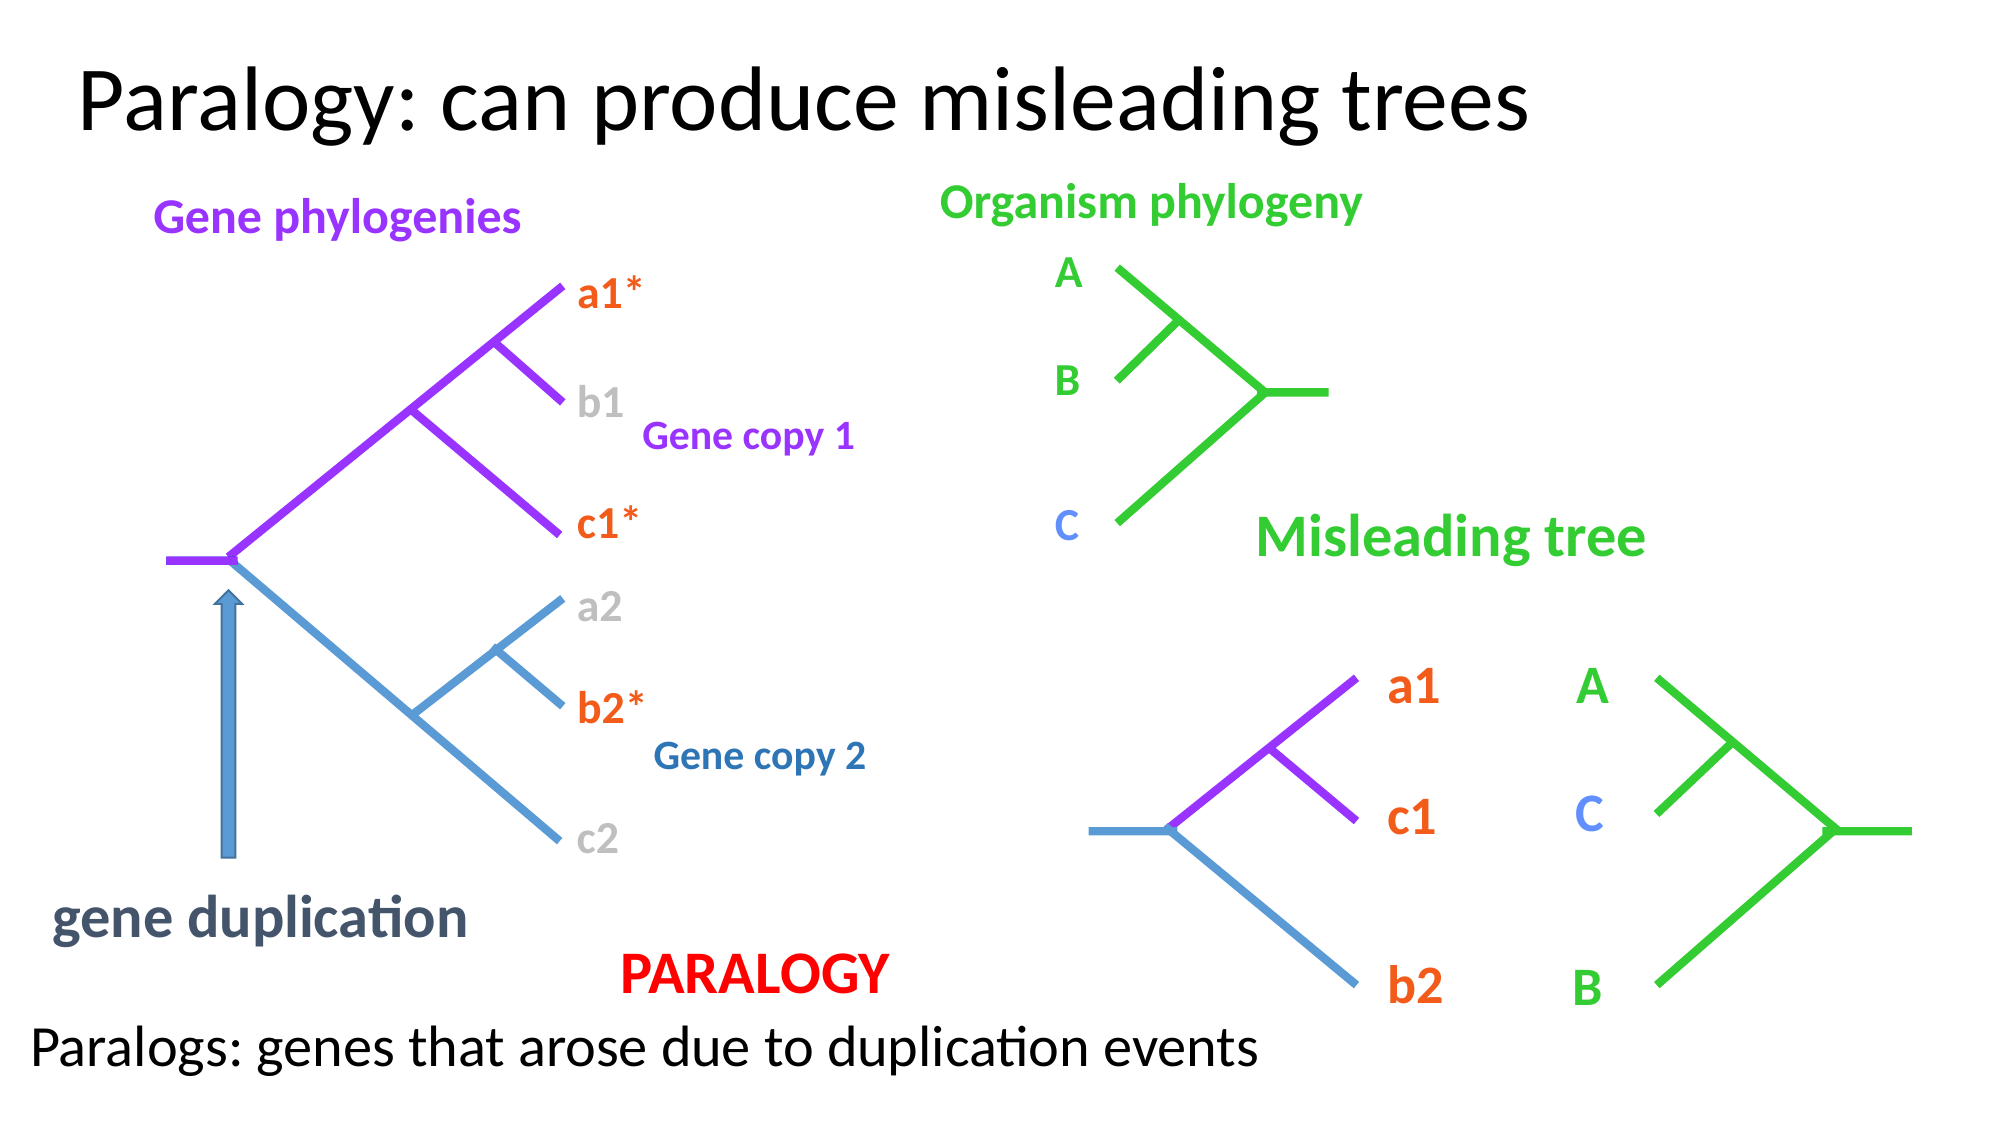

# Paralogy: can produce misleading trees
Organism phylogeny
A

B

C
Gene phylogenies
a1*
b1
c1*
a2
b2*
c2

Gene copy 1

Misleading tree
a1
A

C
c1

b2
B

Gene copy 2
gene duplication
PARALOGY

Paralogs: genes that arose due to duplication events